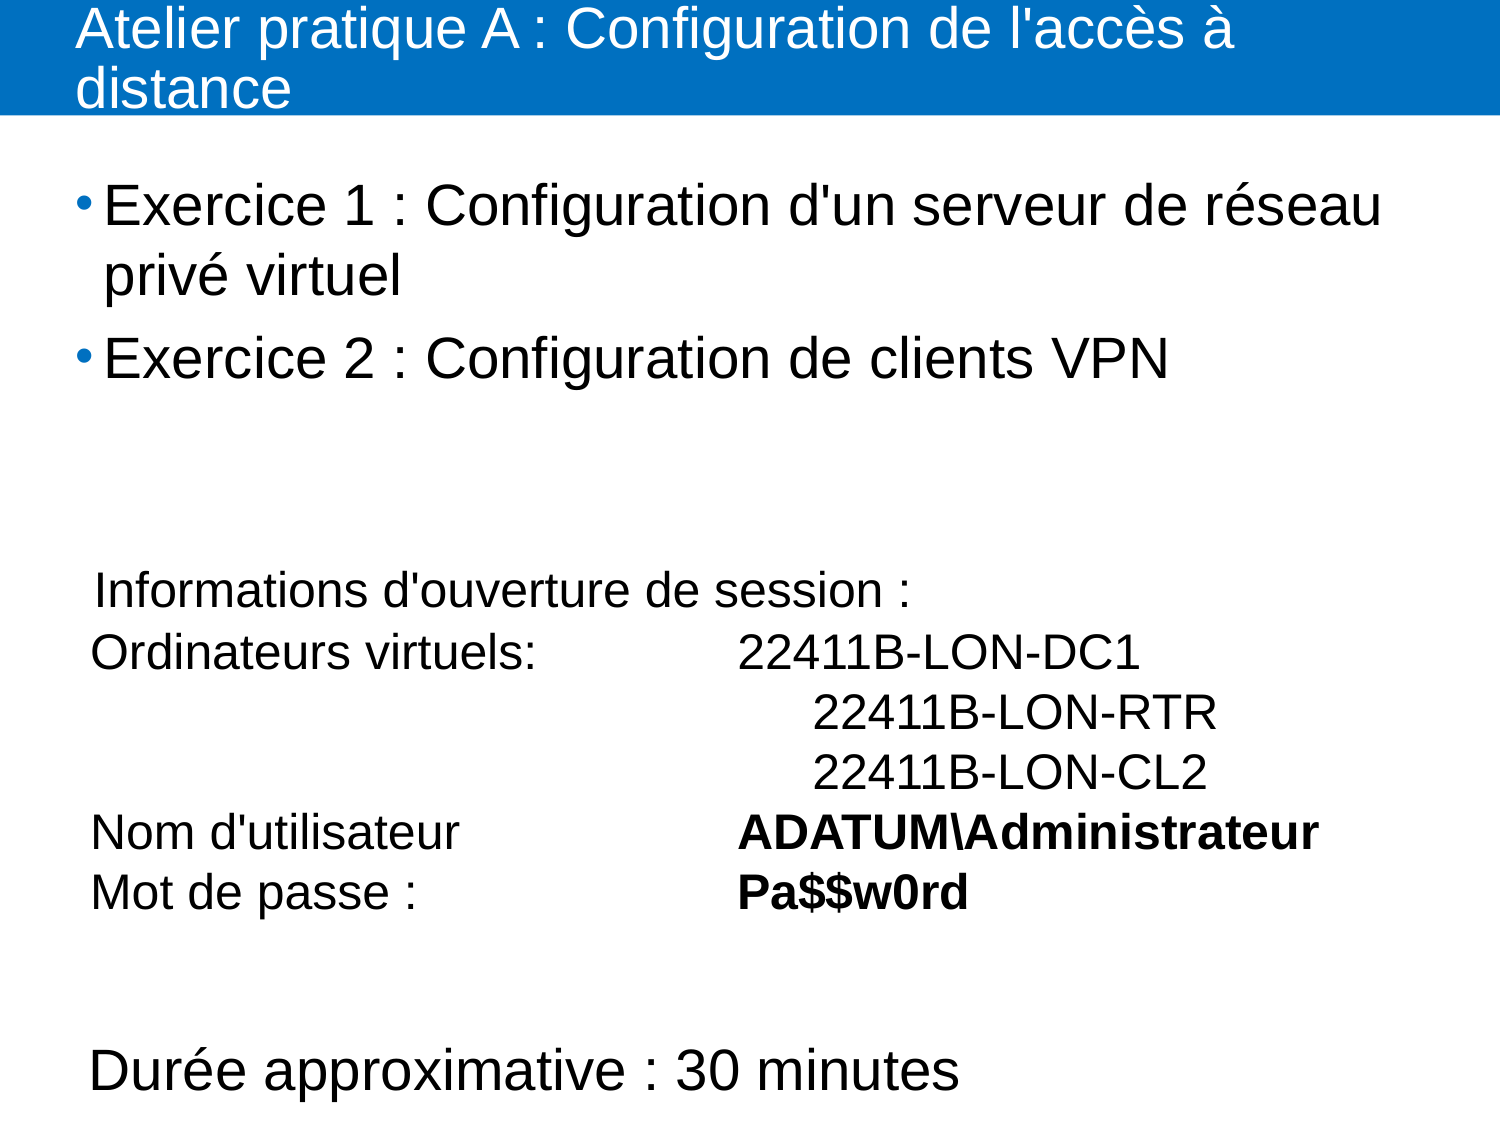

# Atelier pratique A : Configuration de l'accès à distance
Exercice 1 : Configuration d'un serveur de réseau privé virtuel
Exercice 2 : Configuration de clients VPN
Informations d'ouverture de session :
Ordinateurs virtuels:	22411B-LON-DC1
	22411B-LON-RTR
	22411B-LON-CL2
Nom d'utilisateur	ADATUM\Administrateur
Mot de passe : 	Pa$$w0rd
Durée approximative : 30 minutes